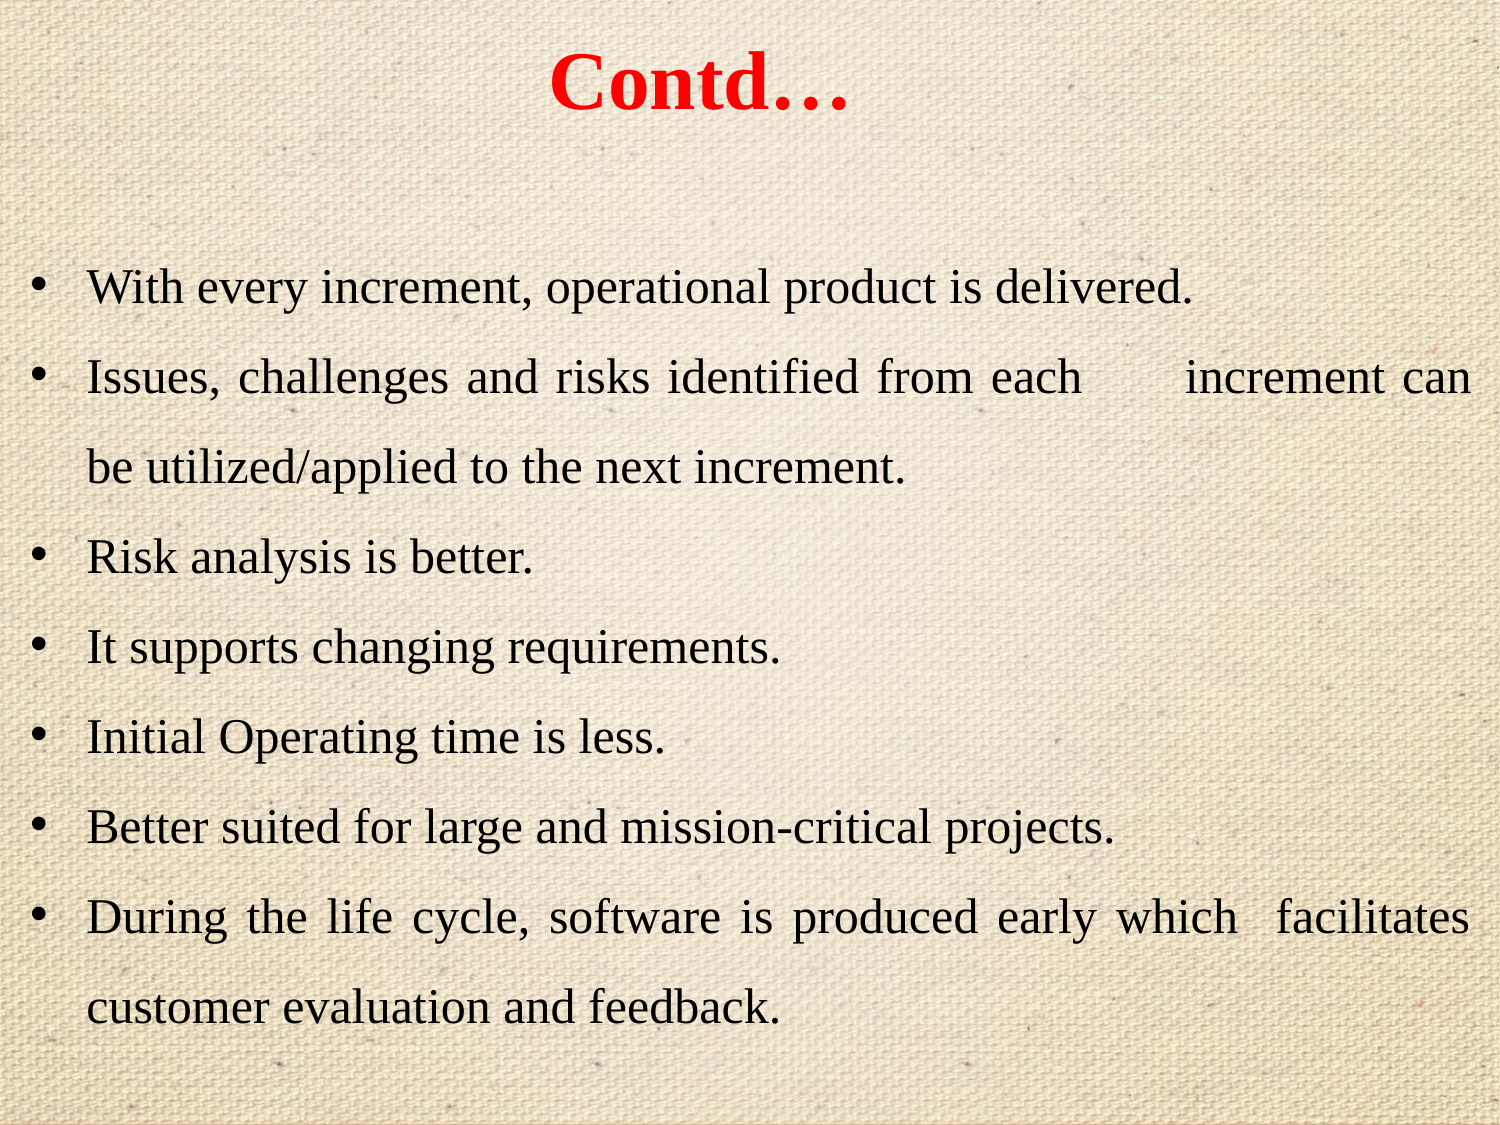

# Contd…
With every increment, operational product is delivered.
Issues, challenges and risks identified from each 	 increment can be utilized/applied to the next increment.
Risk analysis is better.
It supports changing requirements.
Initial Operating time is less.
Better suited for large and mission-critical projects.
During the life cycle, software is produced early which  facilitates customer evaluation and feedback.